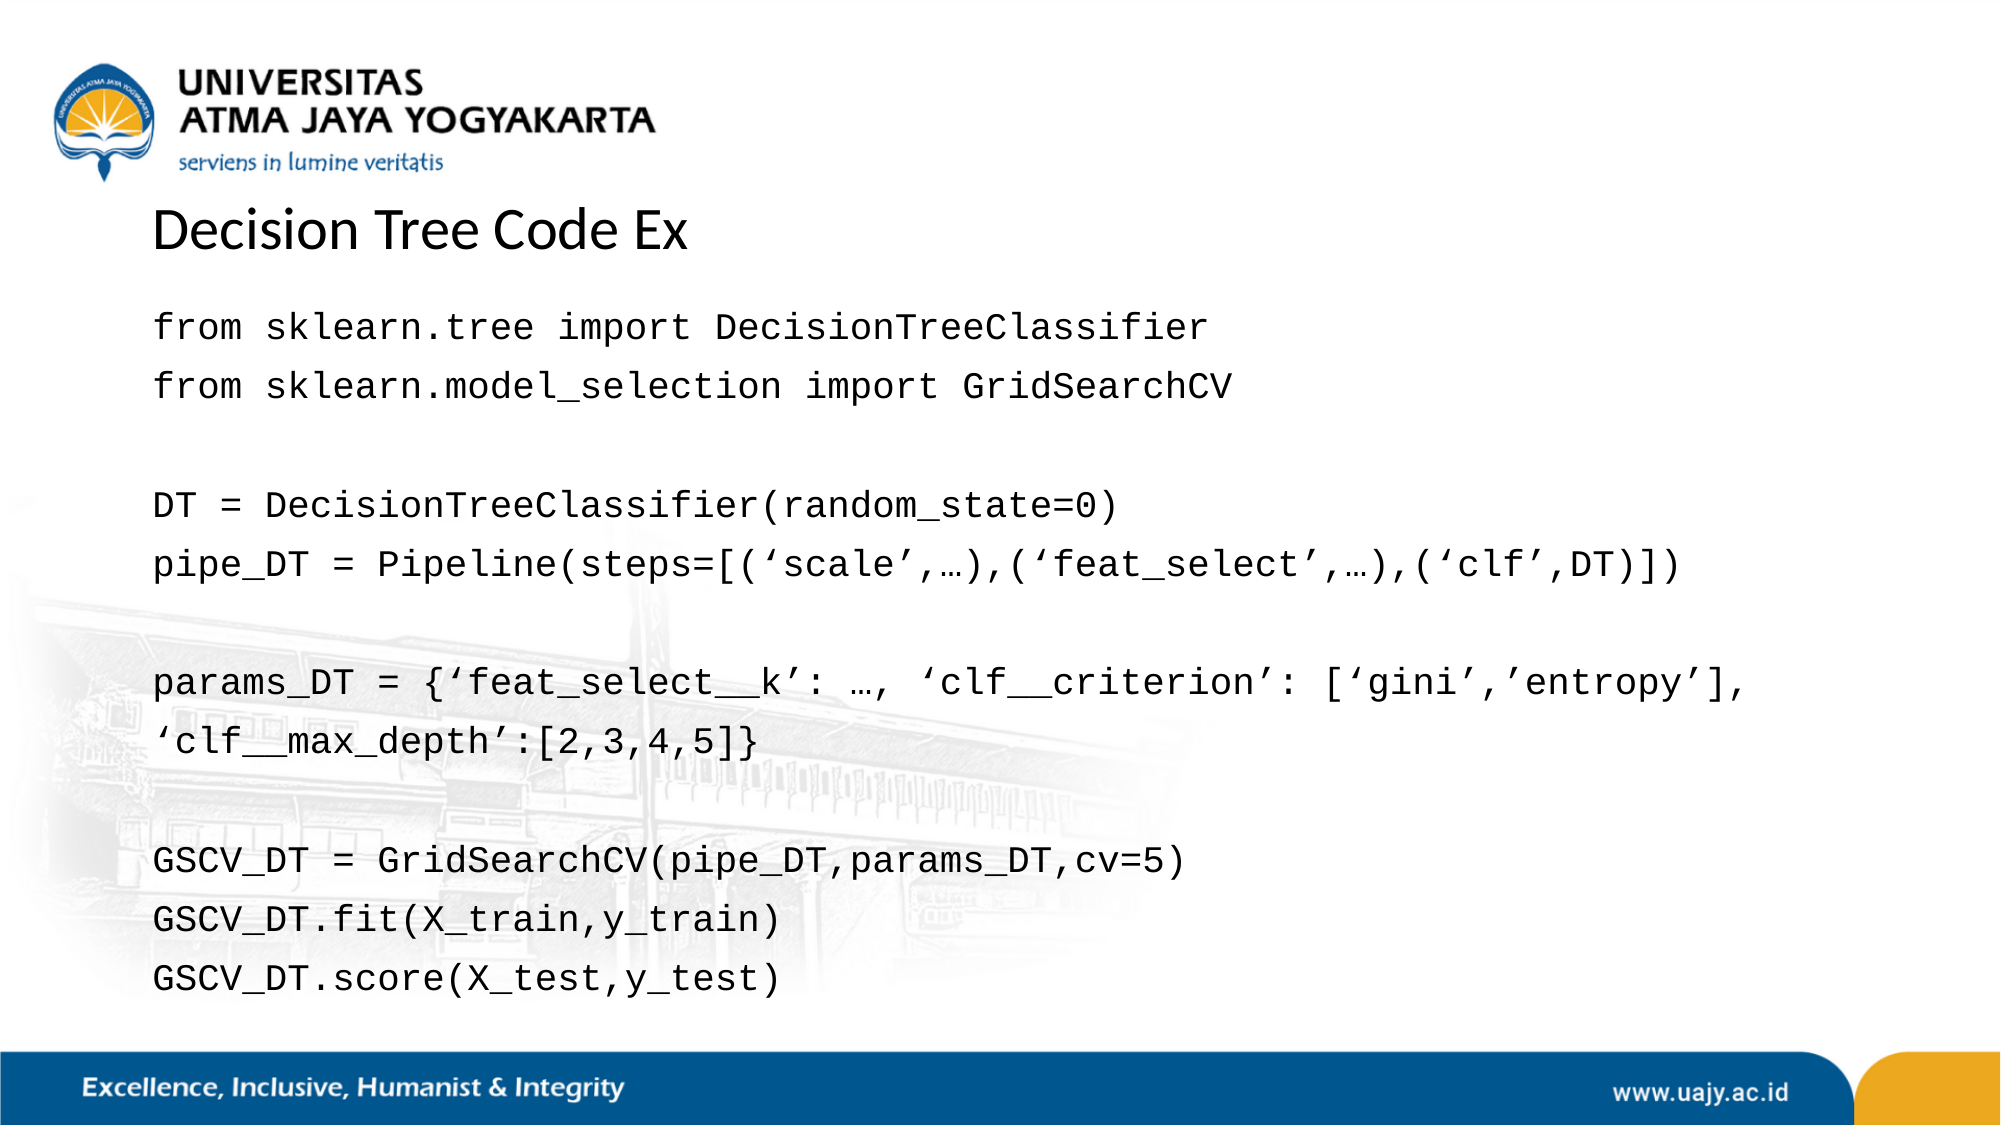

# Decision Tree Code Ex
from sklearn.tree import DecisionTreeClassifier
from sklearn.model_selection import GridSearchCV

DT = DecisionTreeClassifier(random_state=0)
pipe_DT = Pipeline(steps=[(‘scale’,…),(‘feat_select’,…),(‘clf’,DT)])

params_DT = {‘feat_select__k’: …, ‘clf__criterion’: [‘gini’,’entropy’],
‘clf__max_depth’:[2,3,4,5]}

GSCV_DT = GridSearchCV(pipe_DT,params_DT,cv=5)
GSCV_DT.fit(X_train,y_train)
GSCV_DT.score(X_test,y_test)